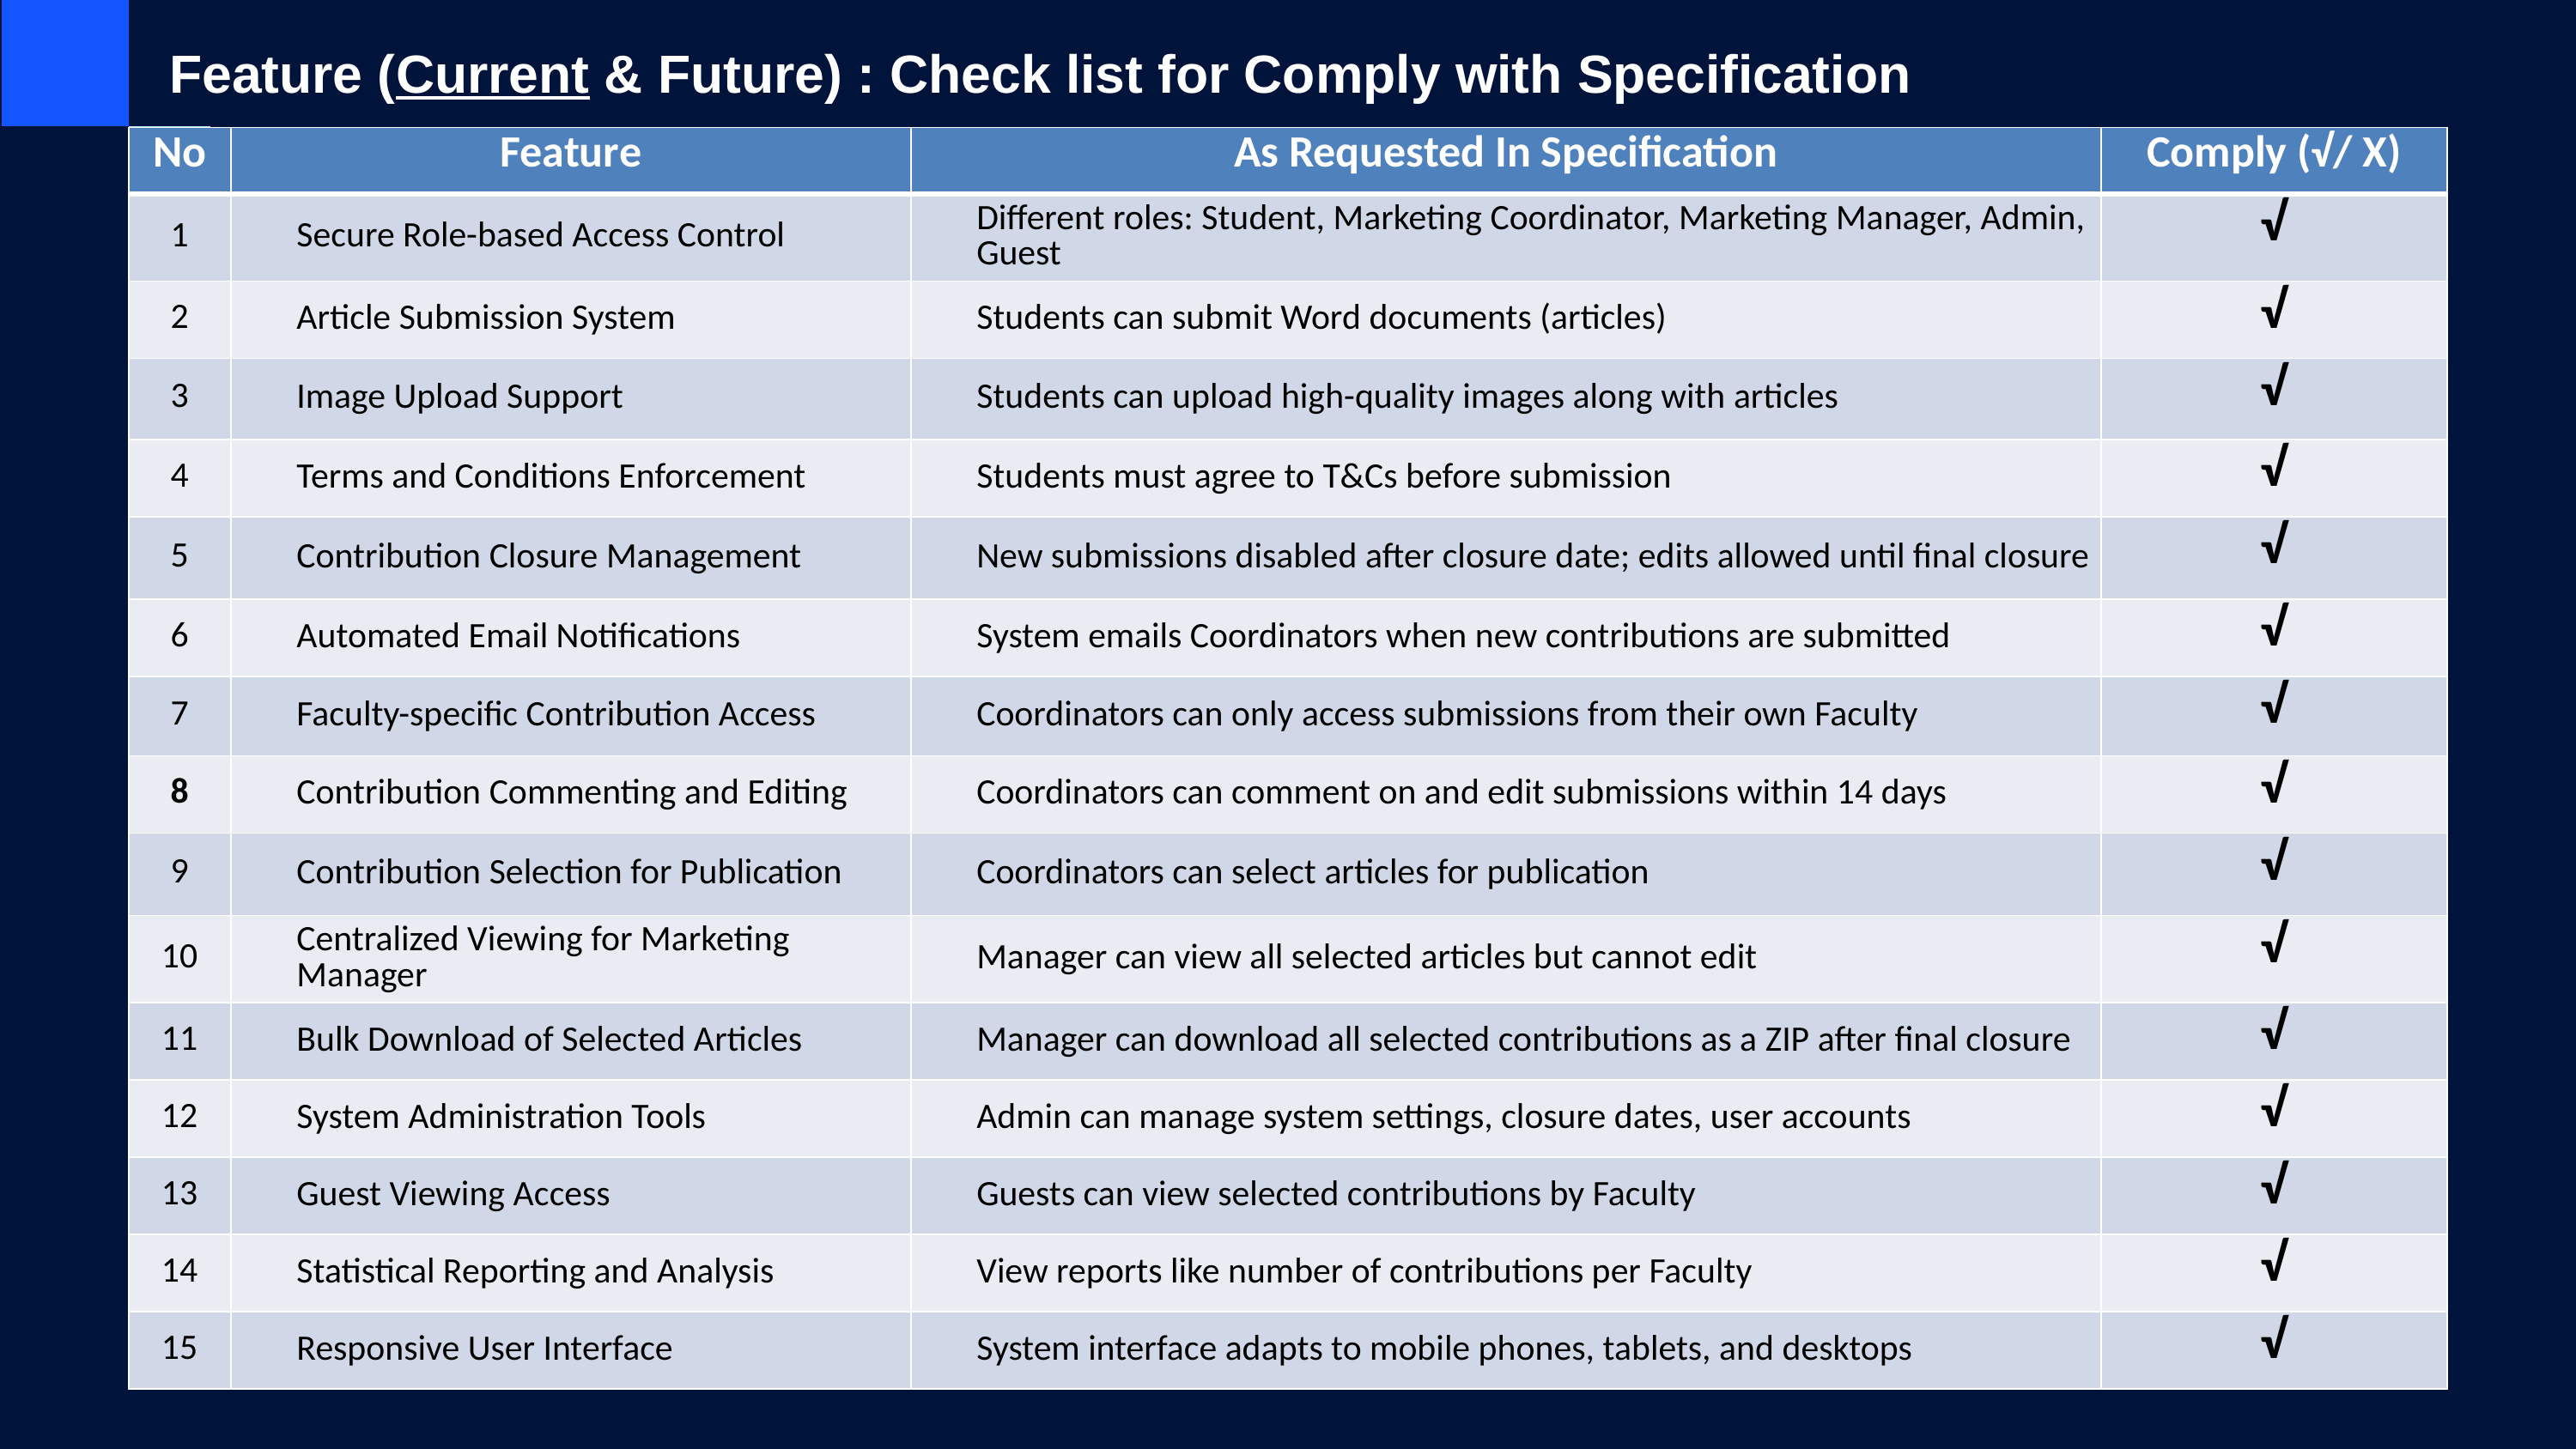

Feature (Current & Future) : Check list for Comply with Specification

| No | Feature | As Requested In Specification | Comply (√/ X) |
| --- | --- | --- | --- |
| 1 | Secure Role-based Access Control | Different roles: Student, Marketing Coordinator, Marketing Manager, Admin, Guest | √ |
| 2 | Article Submission System | Students can submit Word documents (articles) | √ |
| 3 | Image Upload Support | Students can upload high-quality images along with articles | √ |
| 4 | Terms and Conditions Enforcement | Students must agree to T&Cs before submission | √ |
| 5 | Contribution Closure Management | New submissions disabled after closure date; edits allowed until final closure | √ |
| 6 | Automated Email Notifications | System emails Coordinators when new contributions are submitted | √ |
| 7 | Faculty-specific Contribution Access | Coordinators can only access submissions from their own Faculty | √ |
| 8 | Contribution Commenting and Editing | Coordinators can comment on and edit submissions within 14 days | √ |
| 9 | Contribution Selection for Publication | Coordinators can select articles for publication | √ |
| 10 | Centralized Viewing for Marketing Manager | Manager can view all selected articles but cannot edit | √ |
| 11 | Bulk Download of Selected Articles | Manager can download all selected contributions as a ZIP after final closure | √ |
| 12 | System Administration Tools | Admin can manage system settings, closure dates, user accounts | √ |
| 13 | Guest Viewing Access | Guests can view selected contributions by Faculty | √ |
| 14 | Statistical Reporting and Analysis | View reports like number of contributions per Faculty | √ |
| 15 | Responsive User Interface | System interface adapts to mobile phones, tablets, and desktops | √ |